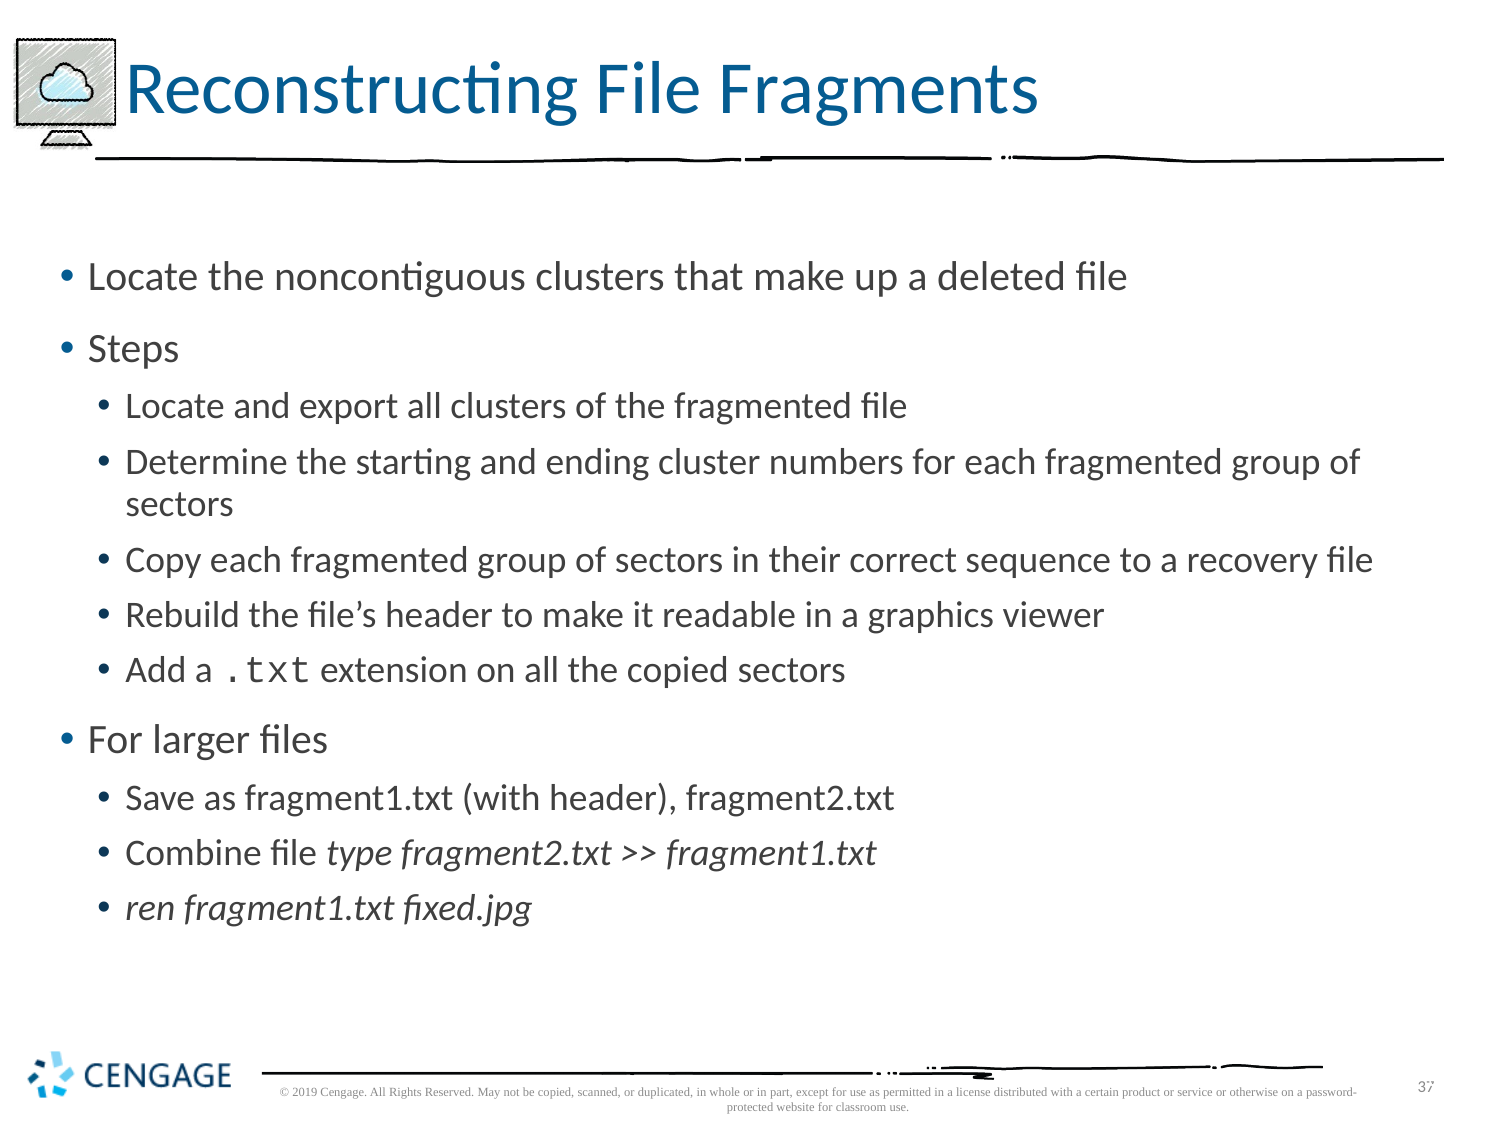

# Reconstructing File Fragments
Locate the noncontiguous clusters that make up a deleted file
Steps
Locate and export all clusters of the fragmented file
Determine the starting and ending cluster numbers for each fragmented group of sectors
Copy each fragmented group of sectors in their correct sequence to a recovery file
Rebuild the file’s header to make it readable in a graphics viewer
Add a .txt extension on all the copied sectors
For larger files
Save as fragment1.txt (with header), fragment2.txt
Combine file type fragment2.txt >> fragment1.txt
ren fragment1.txt fixed.jpg
37
© 2019 Cengage. All Rights Reserved. May not be copied, scanned, or duplicated, in whole or in part, except for use as permitted in a license distributed with a certain product or service or otherwise on a password-protected website for classroom use.